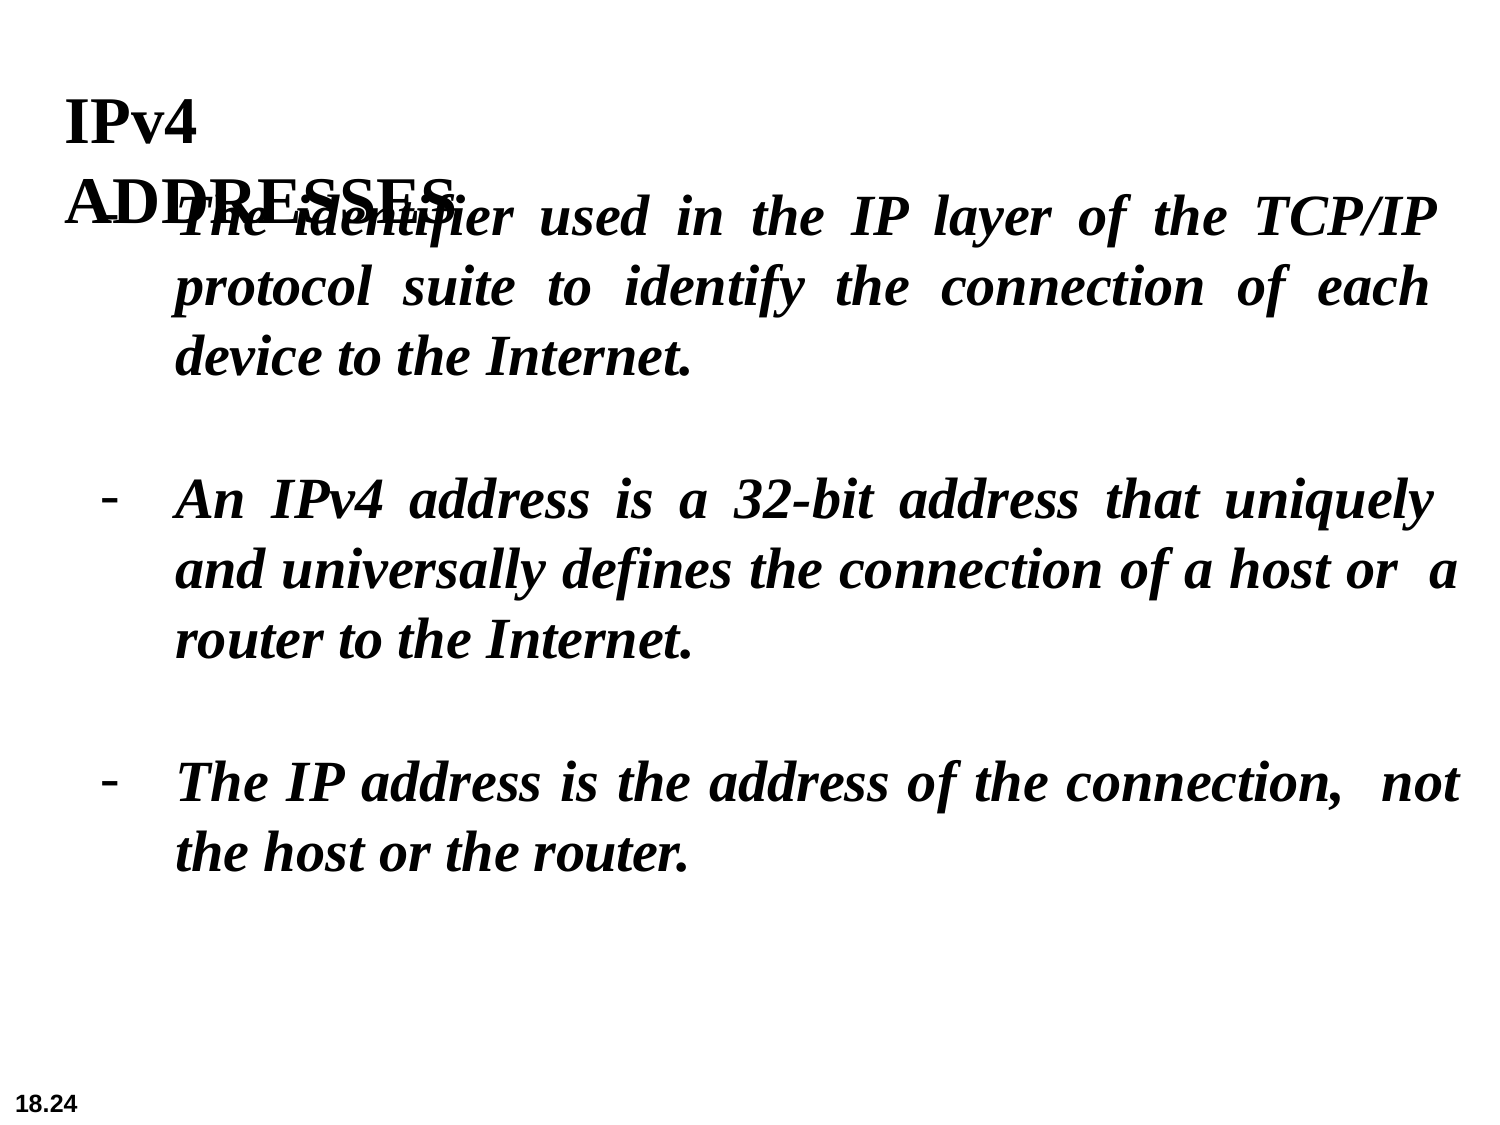

# IPv4	ADDRESSES
The identifier used in the IP layer of the TCP/IP  protocol suite to identify the connection of each  device to the Internet.

An IPv4 address is a 32-bit address that uniquely  and universally defines the connection of a host or  a router to the Internet.

The IP address is the address of the connection,  not the host or the router.
18.24